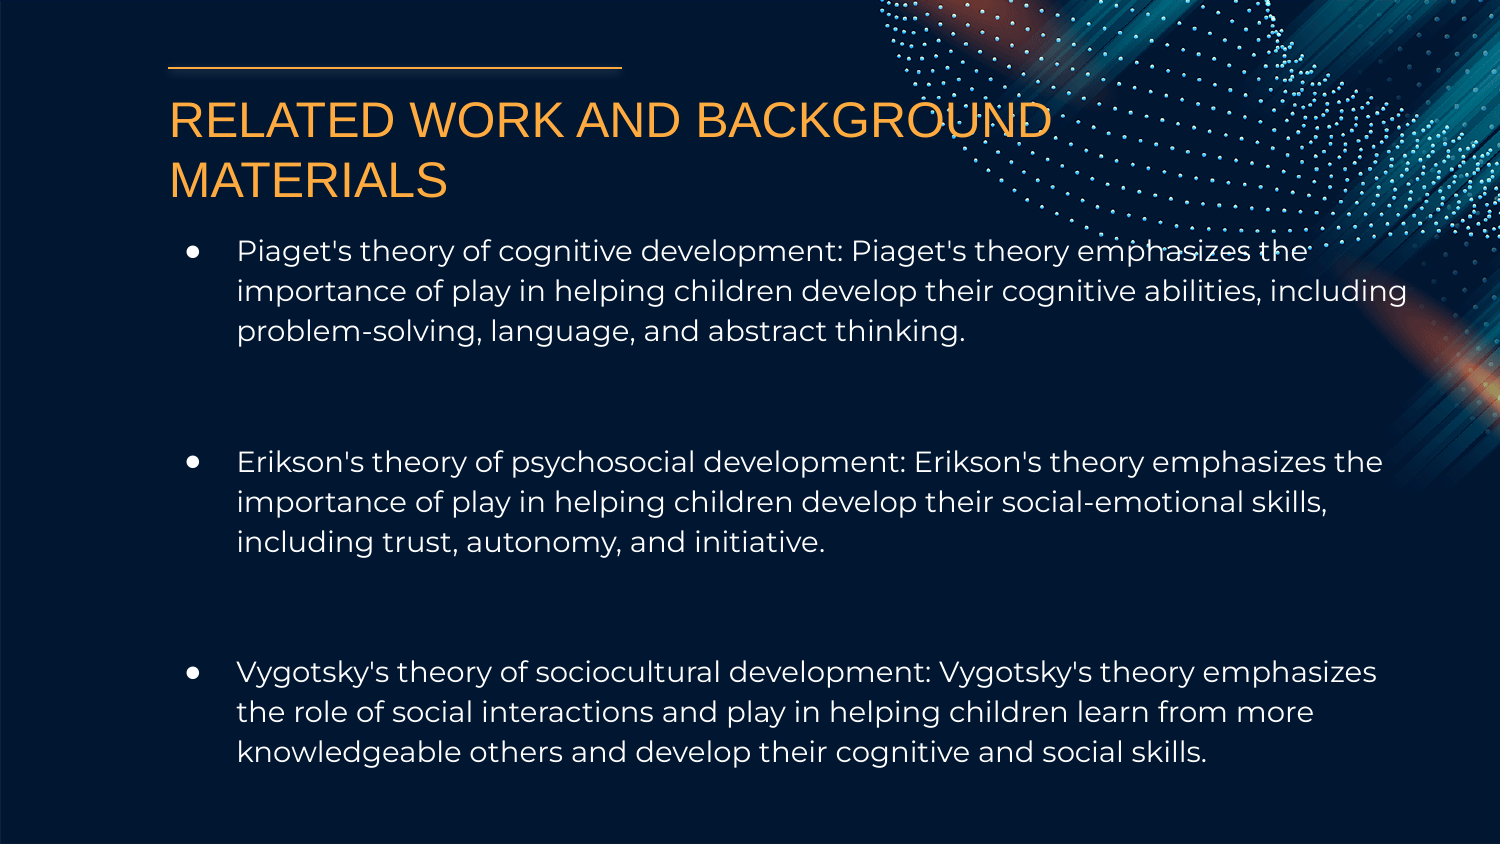

# RELATED WORK AND BACKGROUND MATERIALS
Piaget's theory of cognitive development: Piaget's theory emphasizes the importance of play in helping children develop their cognitive abilities, including problem-solving, language, and abstract thinking.

Erikson's theory of psychosocial development: Erikson's theory emphasizes the importance of play in helping children develop their social-emotional skills, including trust, autonomy, and initiative.

Vygotsky's theory of sociocultural development: Vygotsky's theory emphasizes the role of social interactions and play in helping children learn from more knowledgeable others and develop their cognitive and social skills.